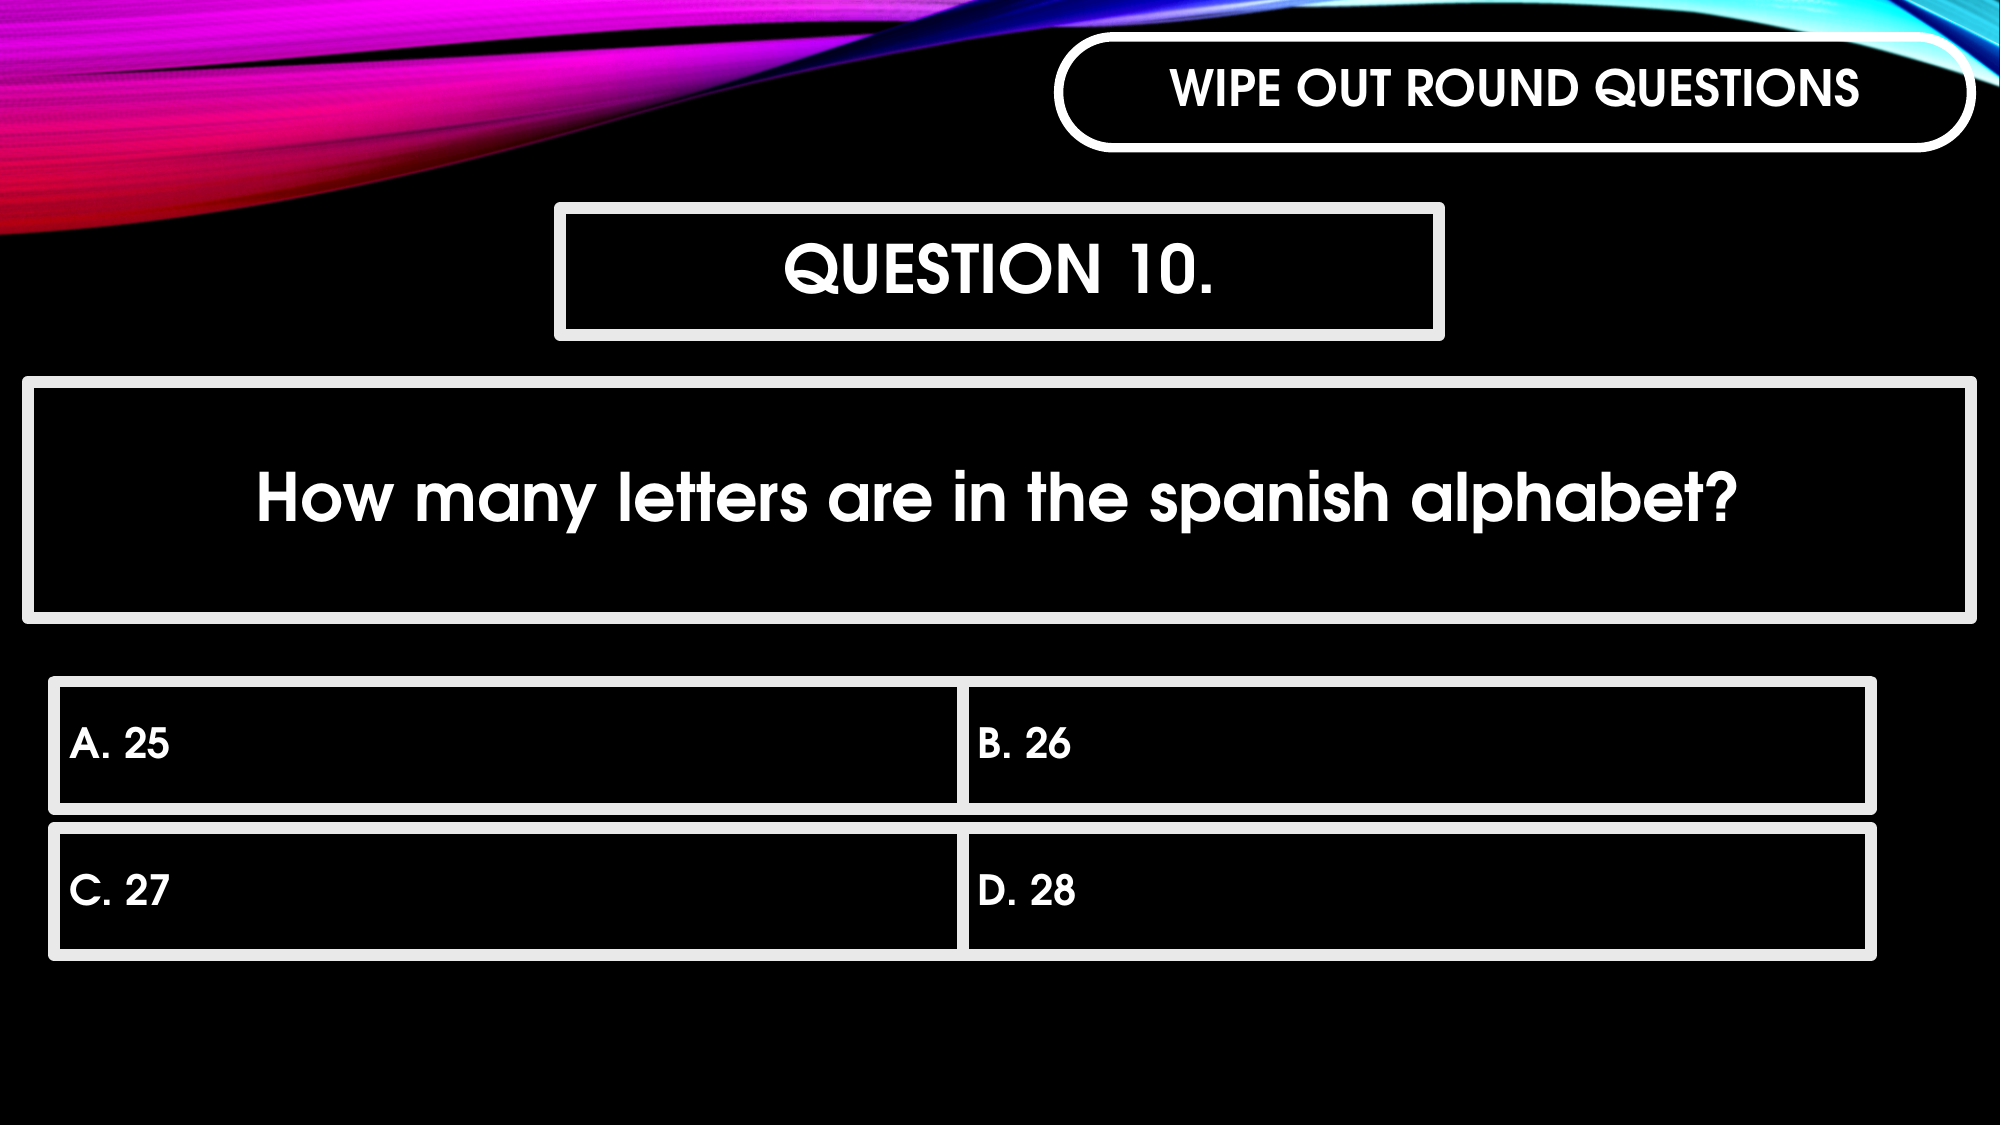

QUESTION 10.
How many letters are in the spanish alphabet?
A. 25
B. 26
C. 27
D. 28